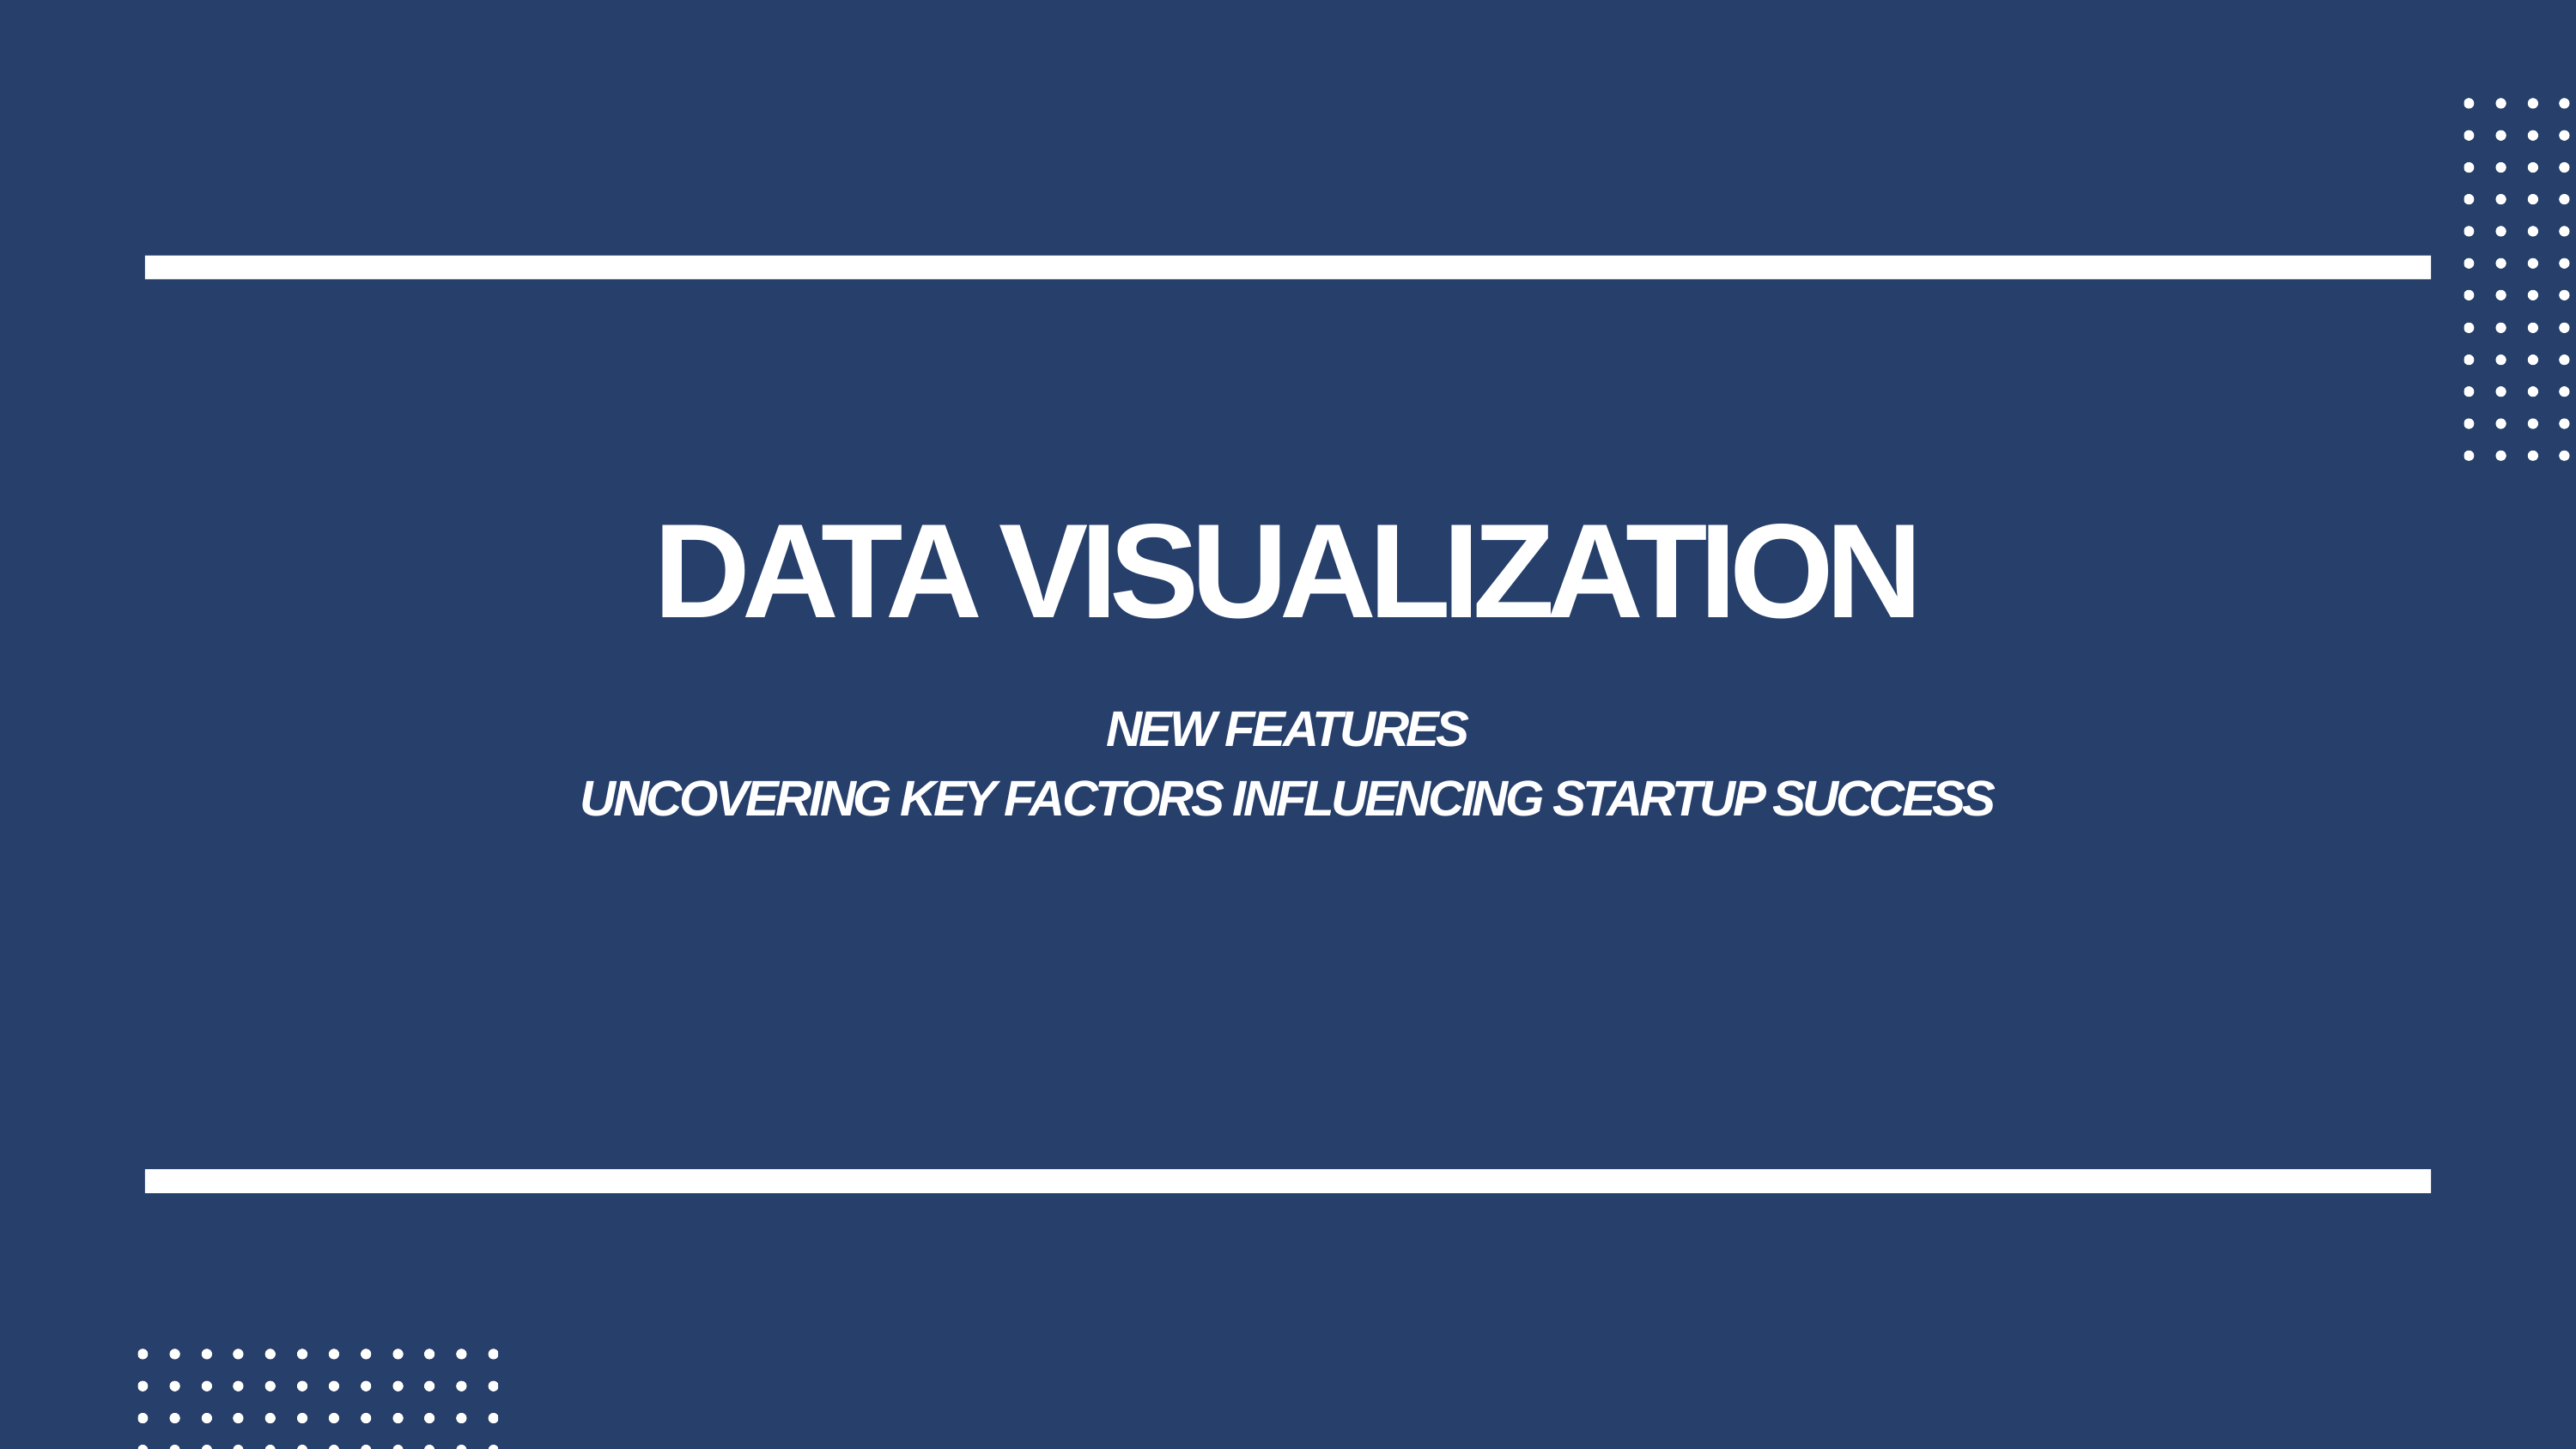

DATA VISUALIZATION
NEW FEATURES
UNCOVERING KEY FACTORS INFLUENCING STARTUP SUCCESS